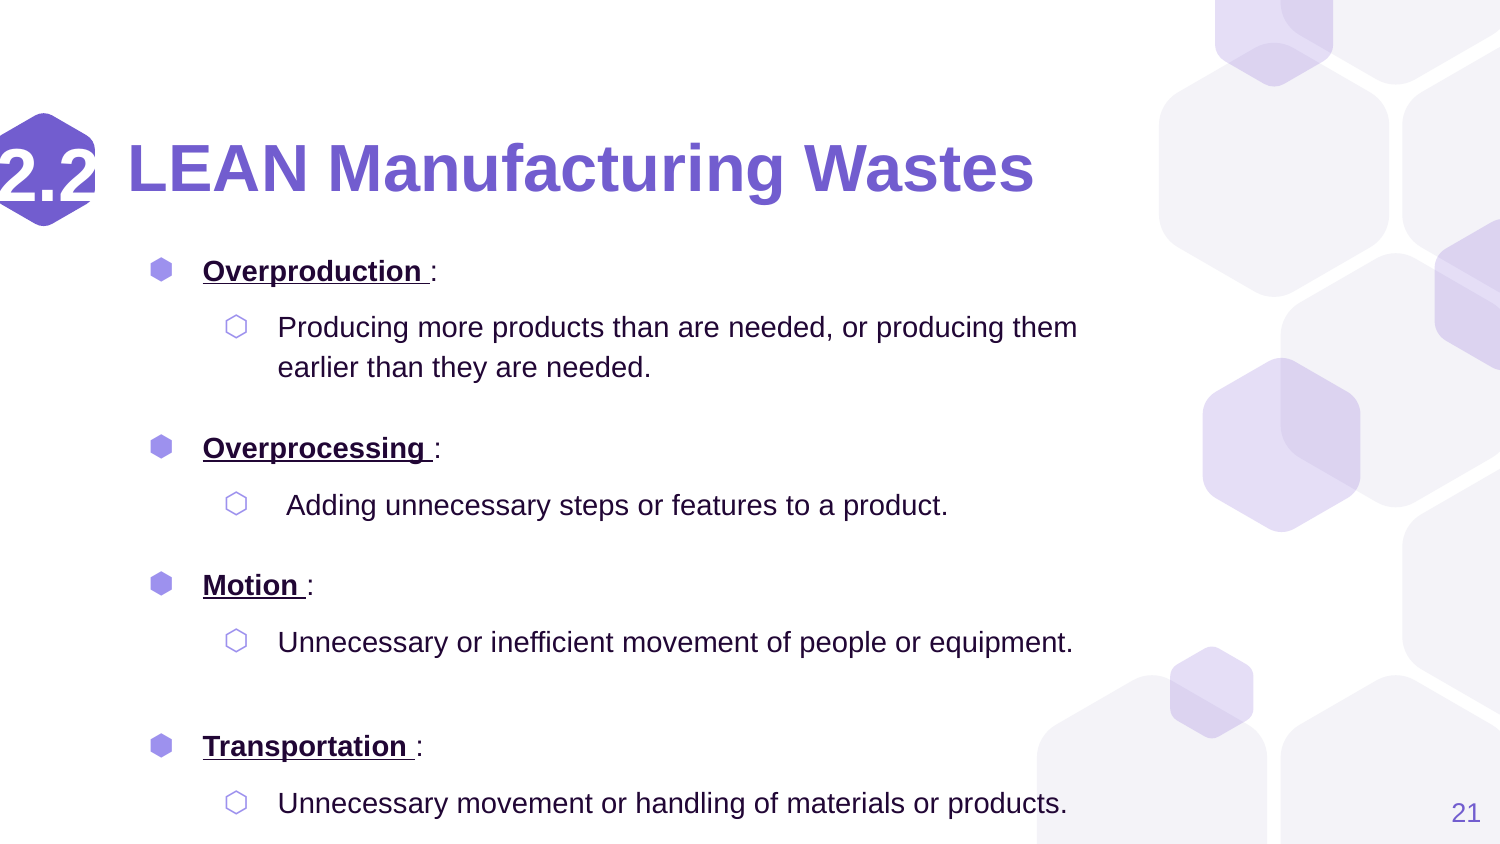

2.2
# LEAN Manufacturing Wastes
Overproduction :
Producing more products than are needed, or producing them earlier than they are needed.
Overprocessing :
 Adding unnecessary steps or features to a product.
Motion :
Unnecessary or inefficient movement of people or equipment.

Transportation :
Unnecessary movement or handling of materials or products.

21